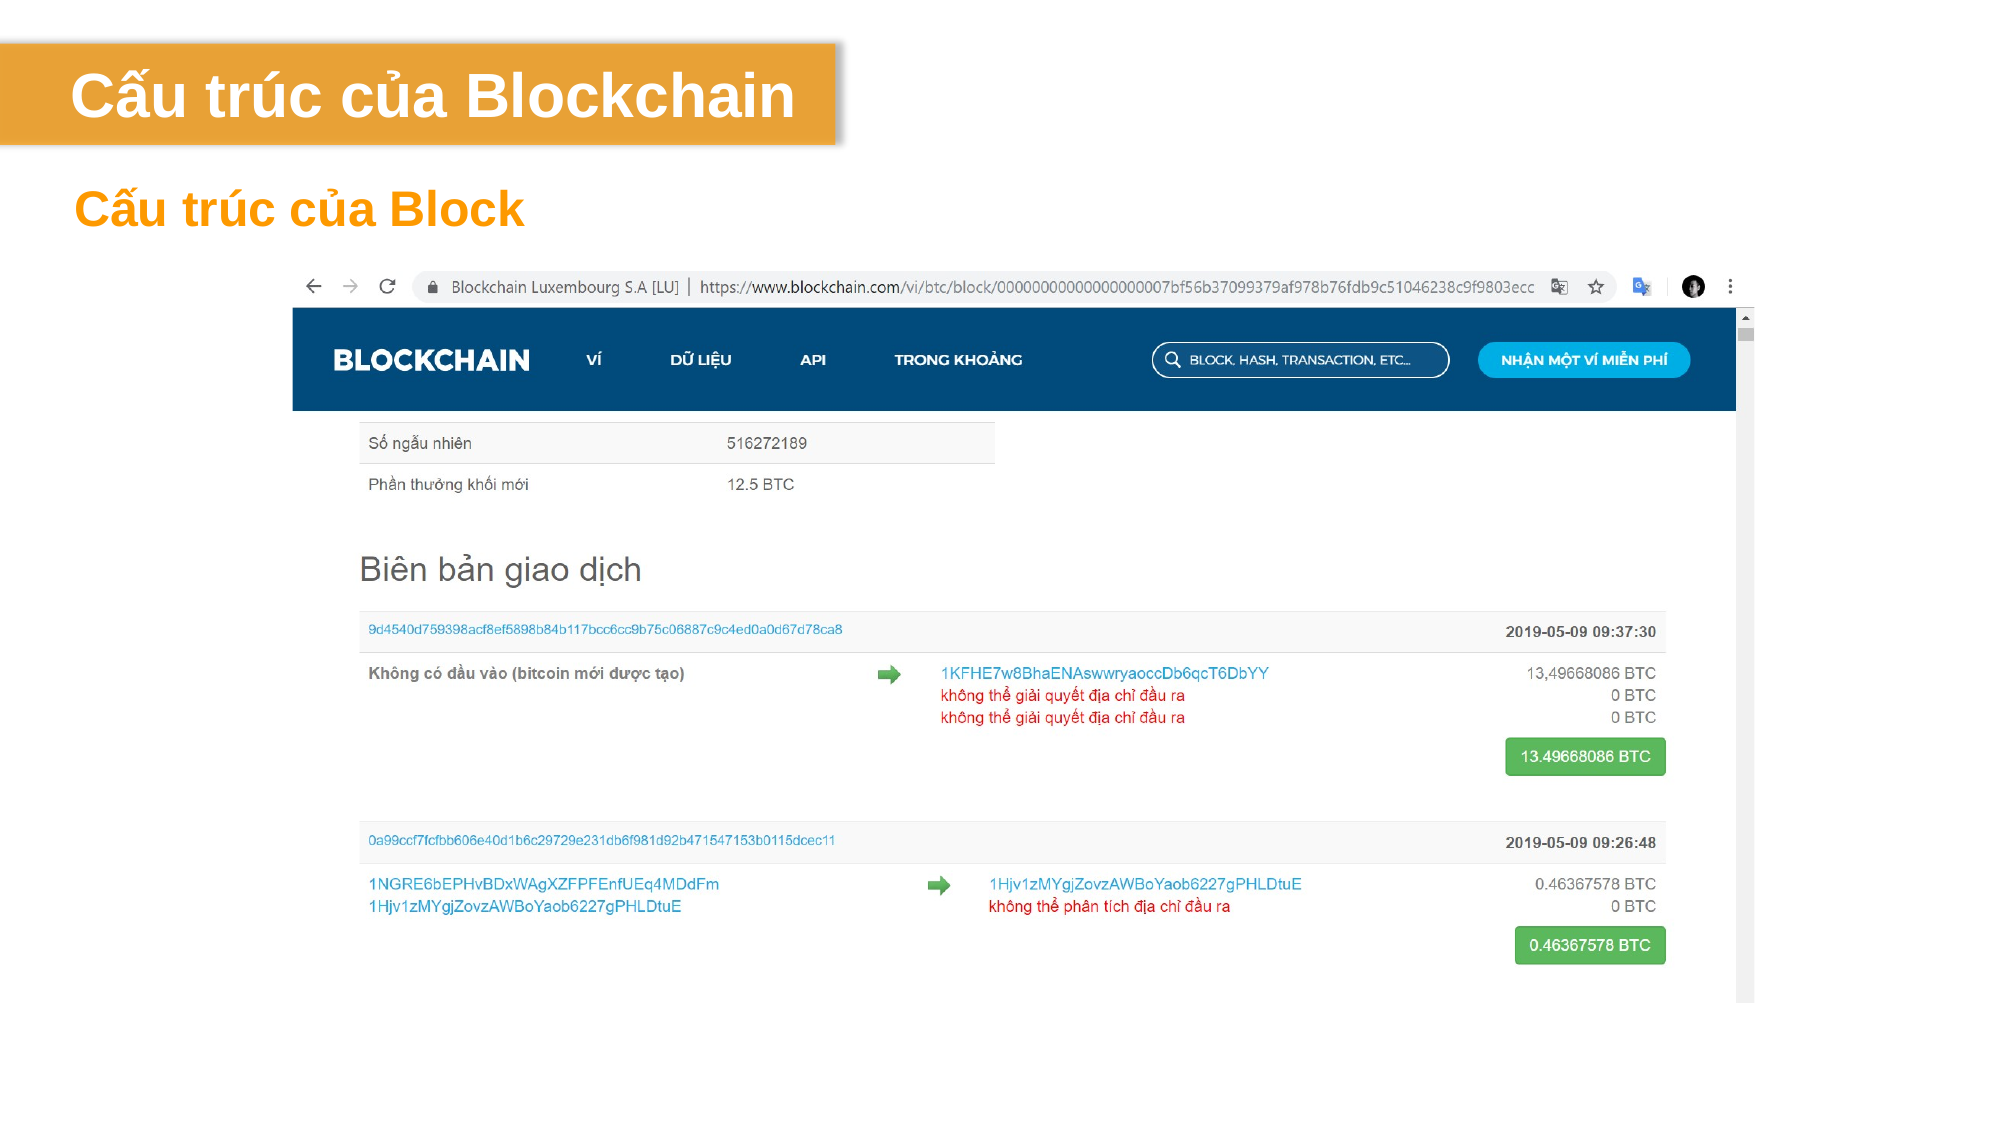

Cấu trúc của Blockchain
Cấu trúc của Block